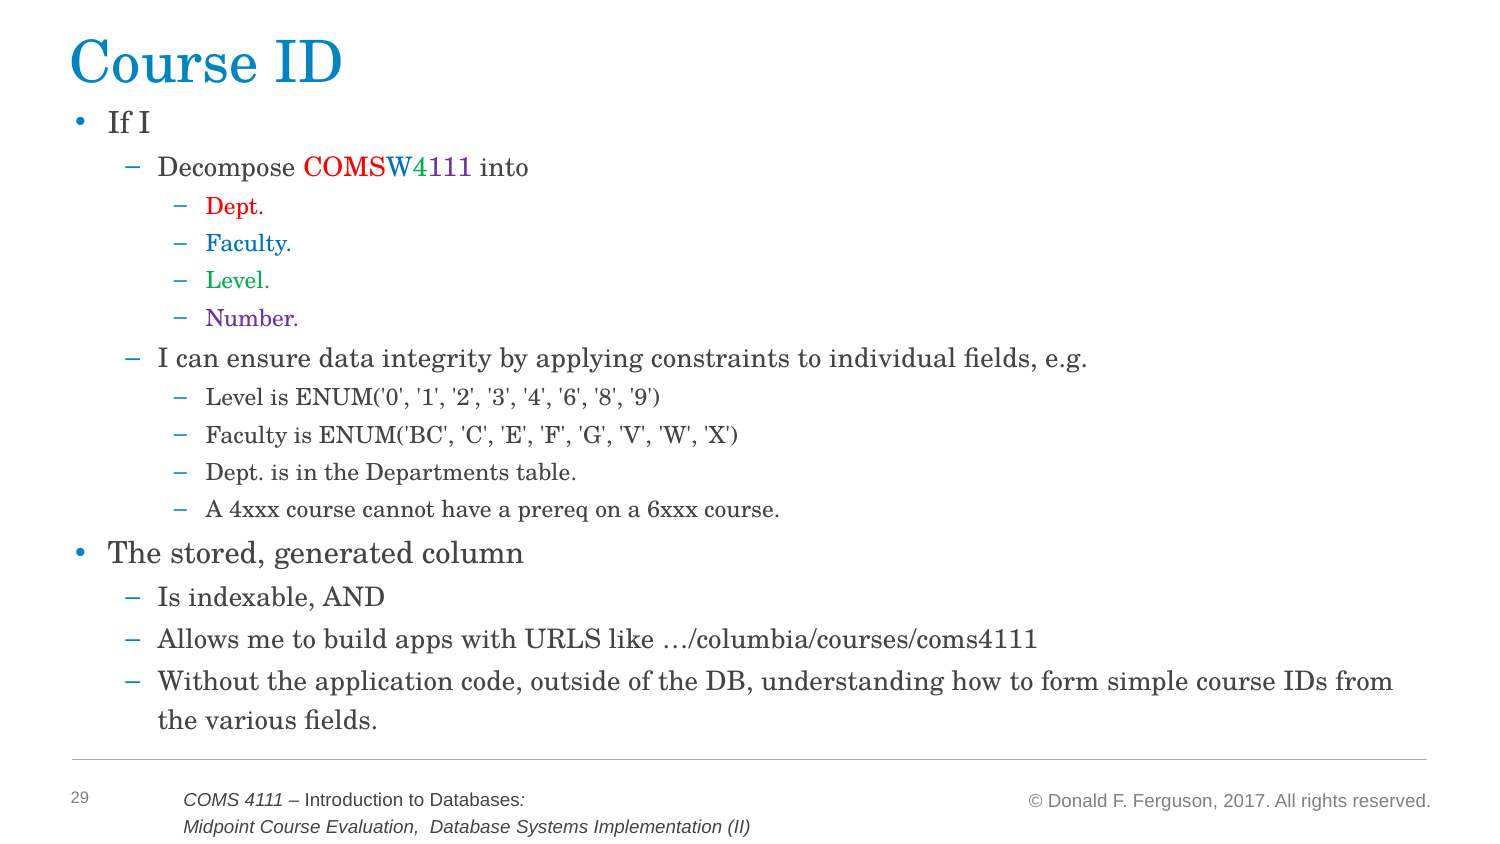

# Course ID
If I
Decompose COMSW4111 into
Dept.
Faculty.
Level.
Number.
I can ensure data integrity by applying constraints to individual fields, e.g.
Level is ENUM('0', '1', '2', '3', '4', '6', '8', '9')
Faculty is ENUM('BC', 'C', 'E', 'F', 'G', 'V', 'W', 'X')
Dept. is in the Departments table.
A 4xxx course cannot have a prereq on a 6xxx course.
The stored, generated column
Is indexable, AND
Allows me to build apps with URLS like …/columbia/courses/coms4111
Without the application code, outside of the DB, understanding how to form simple course IDs from the various fields.